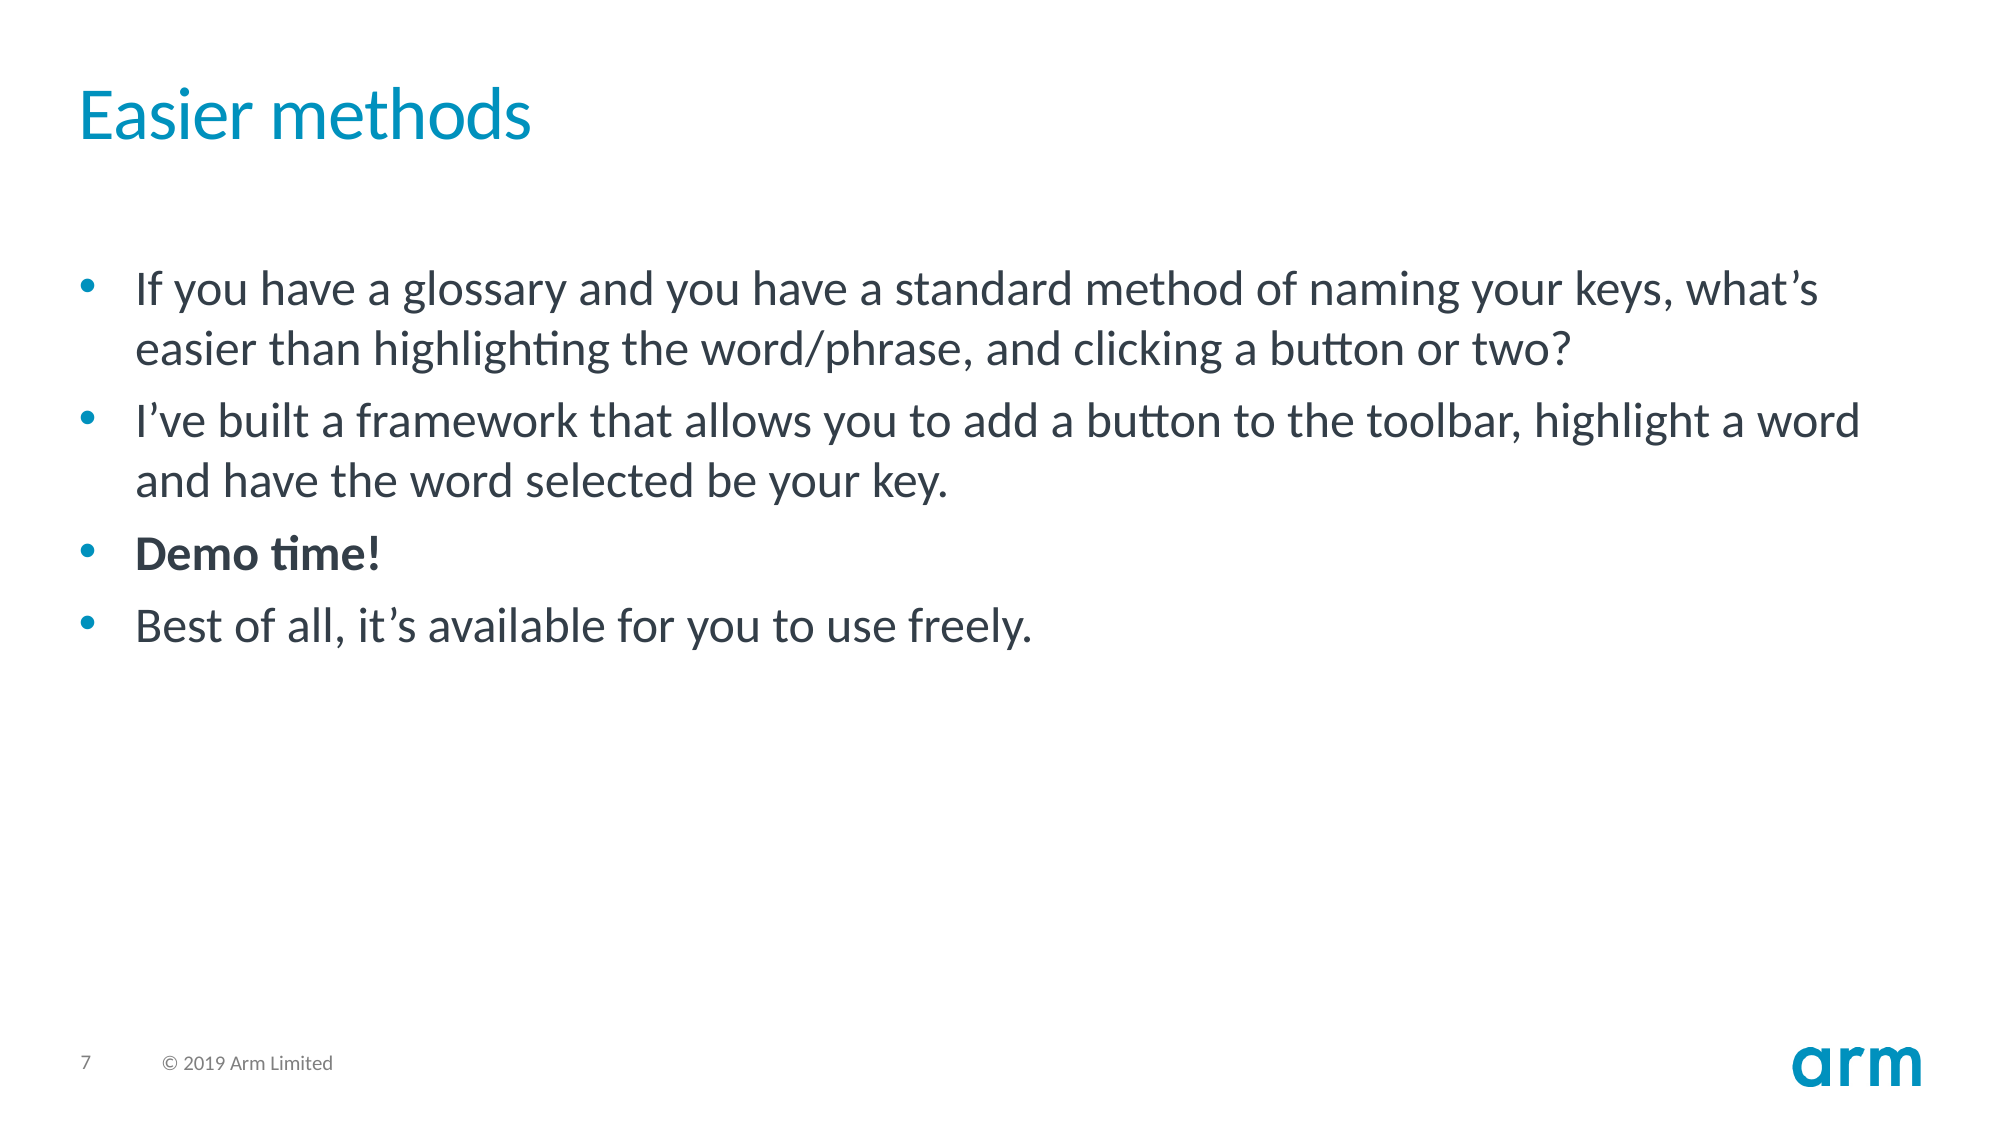

# Easier methods

If you have a glossary and you have a standard method of naming your keys, what’s easier than highlighting the word/phrase, and clicking a button or two?
I’ve built a framework that allows you to add a button to the toolbar, highlight a word and have the word selected be your key.
Demo time!
Best of all, it’s available for you to use freely.